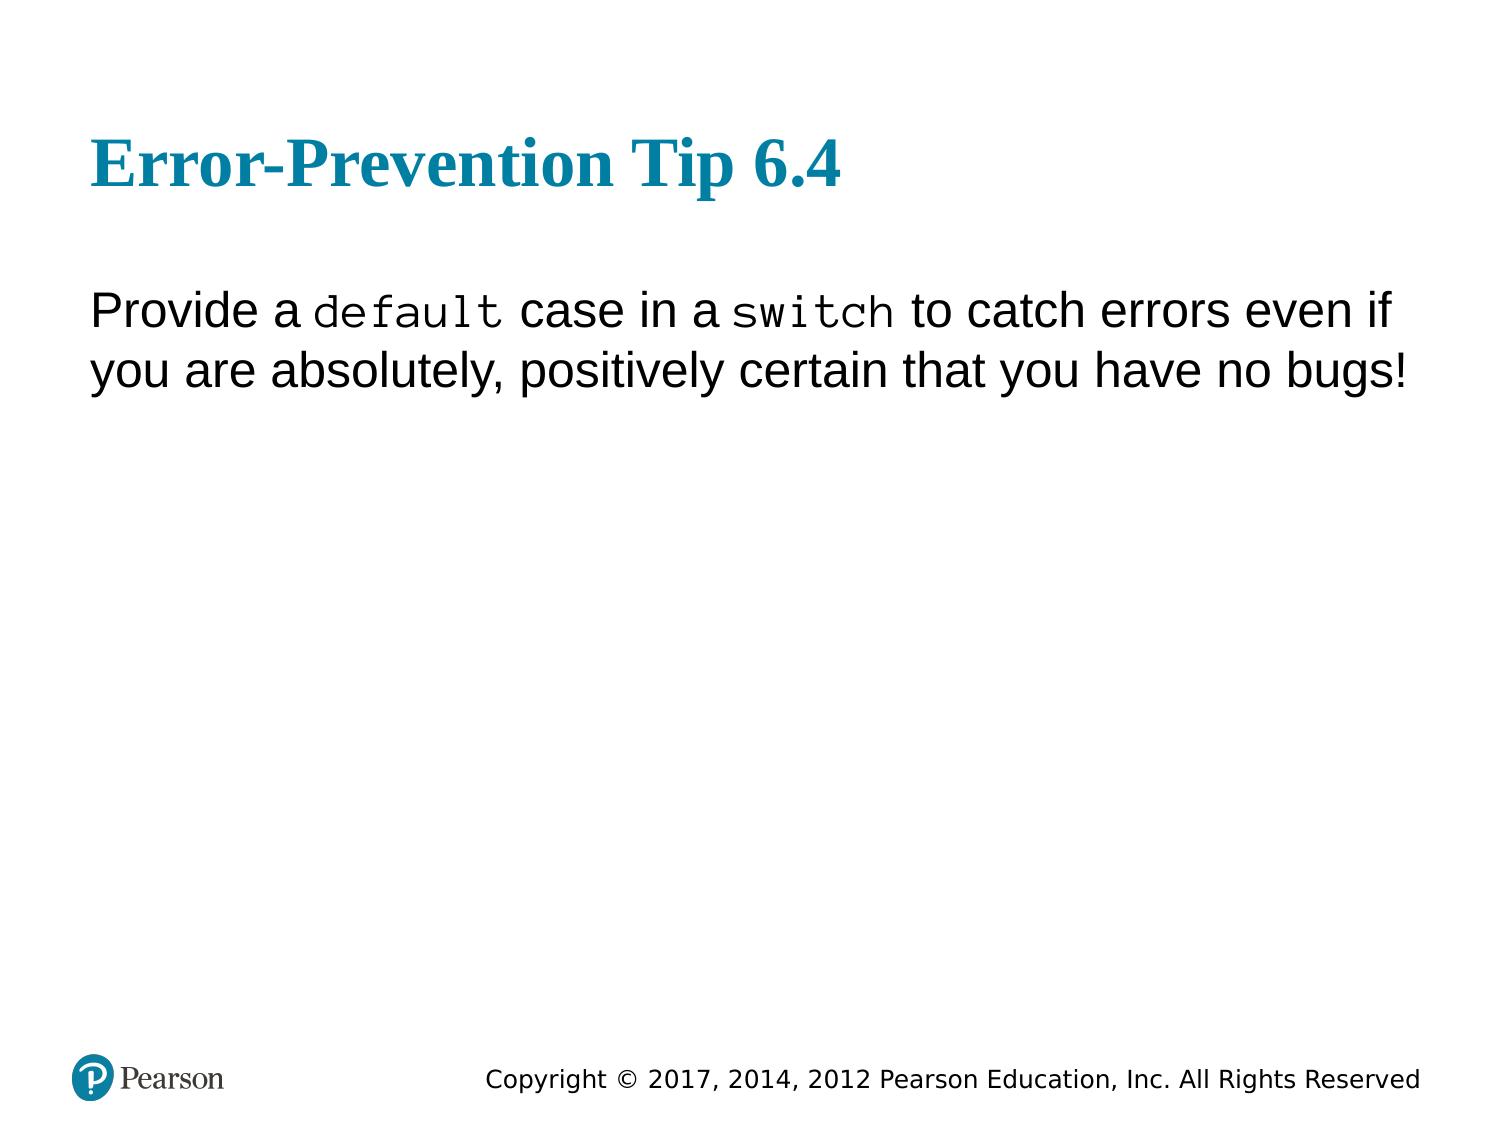

# Error-Prevention Tip 6.4
Provide a default case in a switch to catch errors even if you are absolutely, positively certain that you have no bugs!